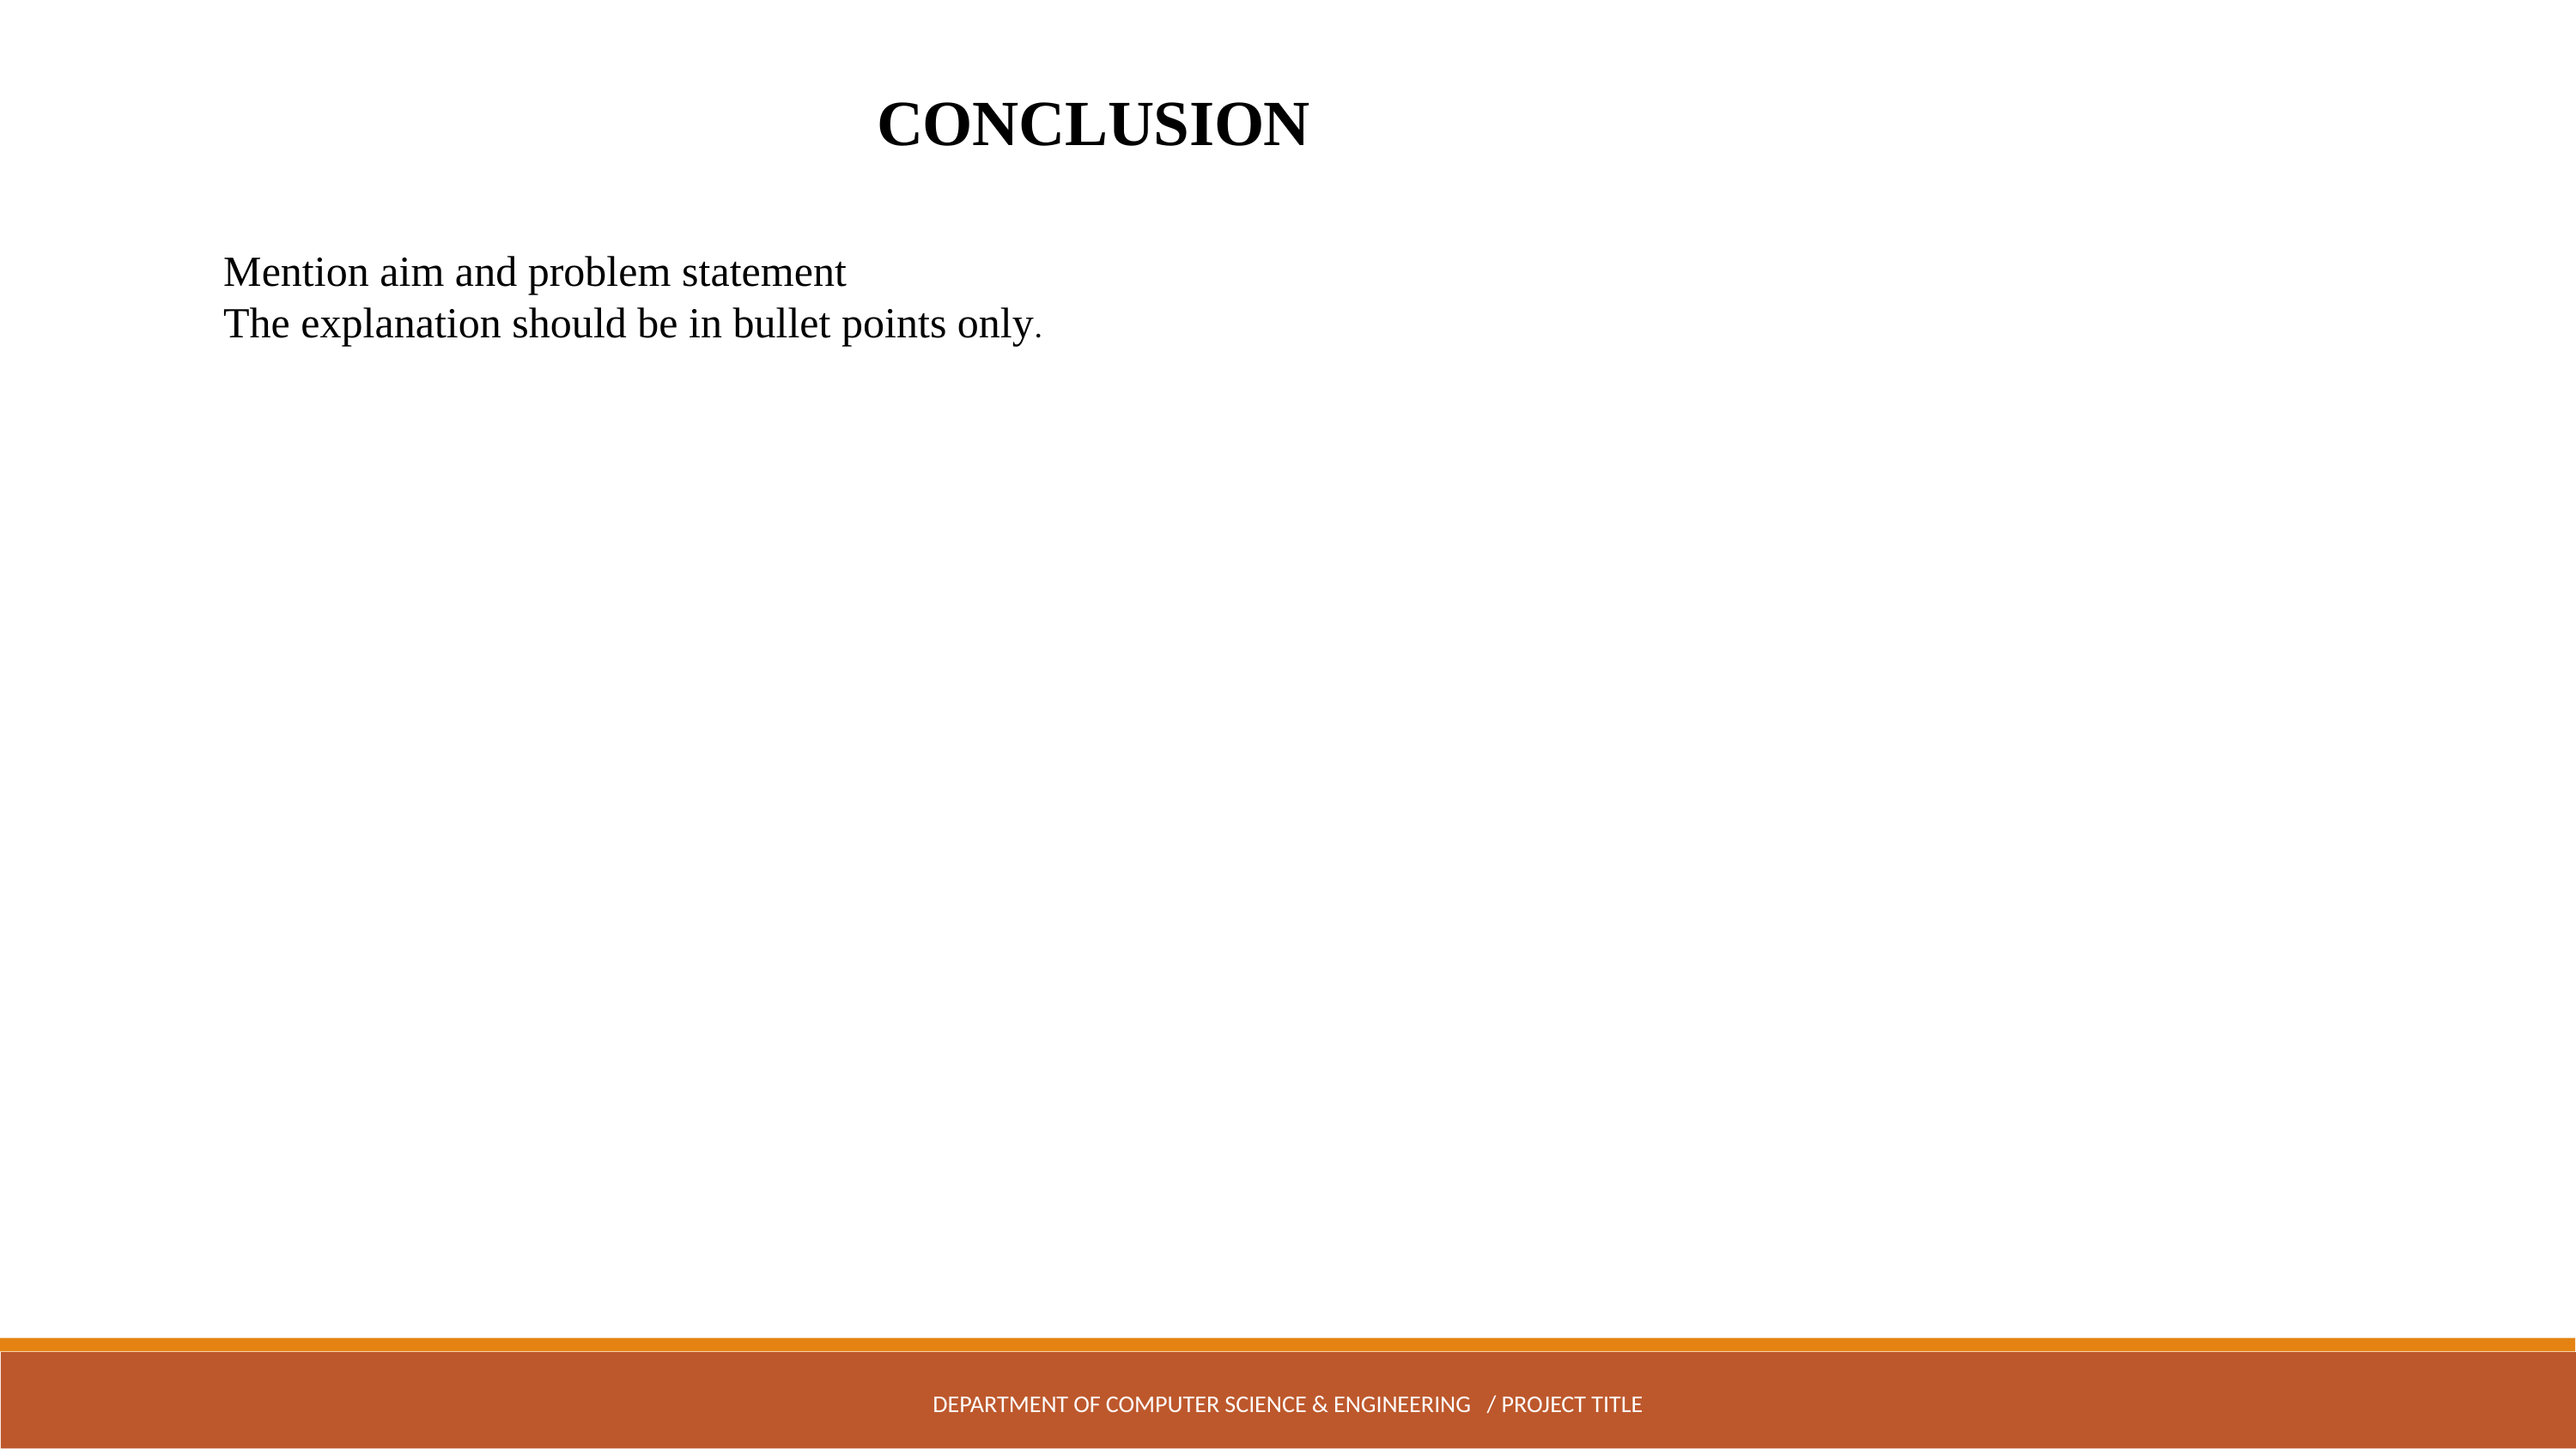

CONCLUSION
Mention aim and problem statement
The explanation should be in bullet points only.

DEPARTMENT OF COMPUTER SCIENCE & ENGINEERING   / PROJECT TITLE
30